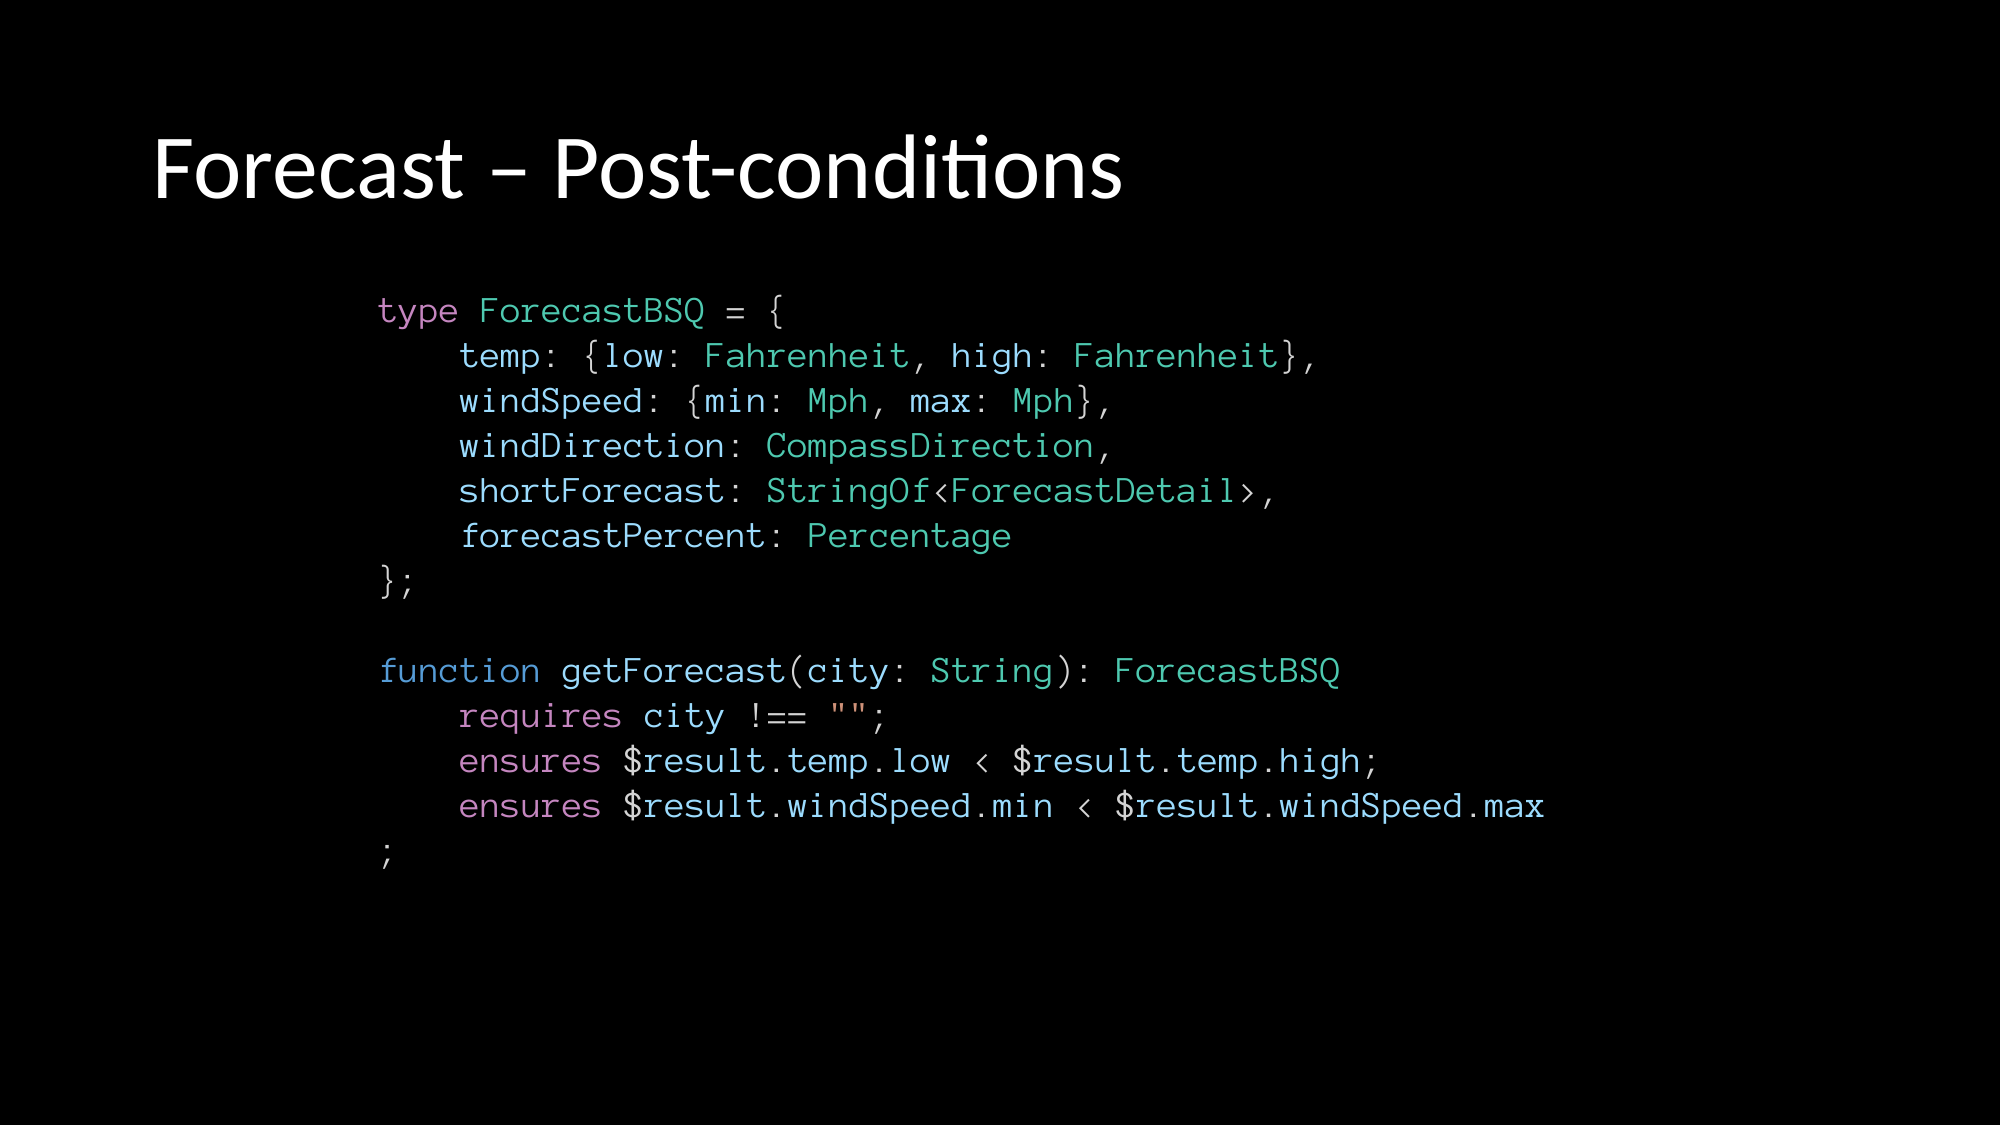

# Forecast – Post-conditions
type ForecastBSQ = {
    temp: {low: Fahrenheit, high: Fahrenheit},
    windSpeed: {min: Mph, max: Mph},
    windDirection: CompassDirection,
    shortForecast: StringOf<ForecastDetail>,
    forecastPercent: Percentage
};

function getForecast(city: String): ForecastBSQ
    requires city !== "";
    ensures $result.temp.low < $result.temp.high;
    ensures $result.windSpeed.min < $result.windSpeed.max
;